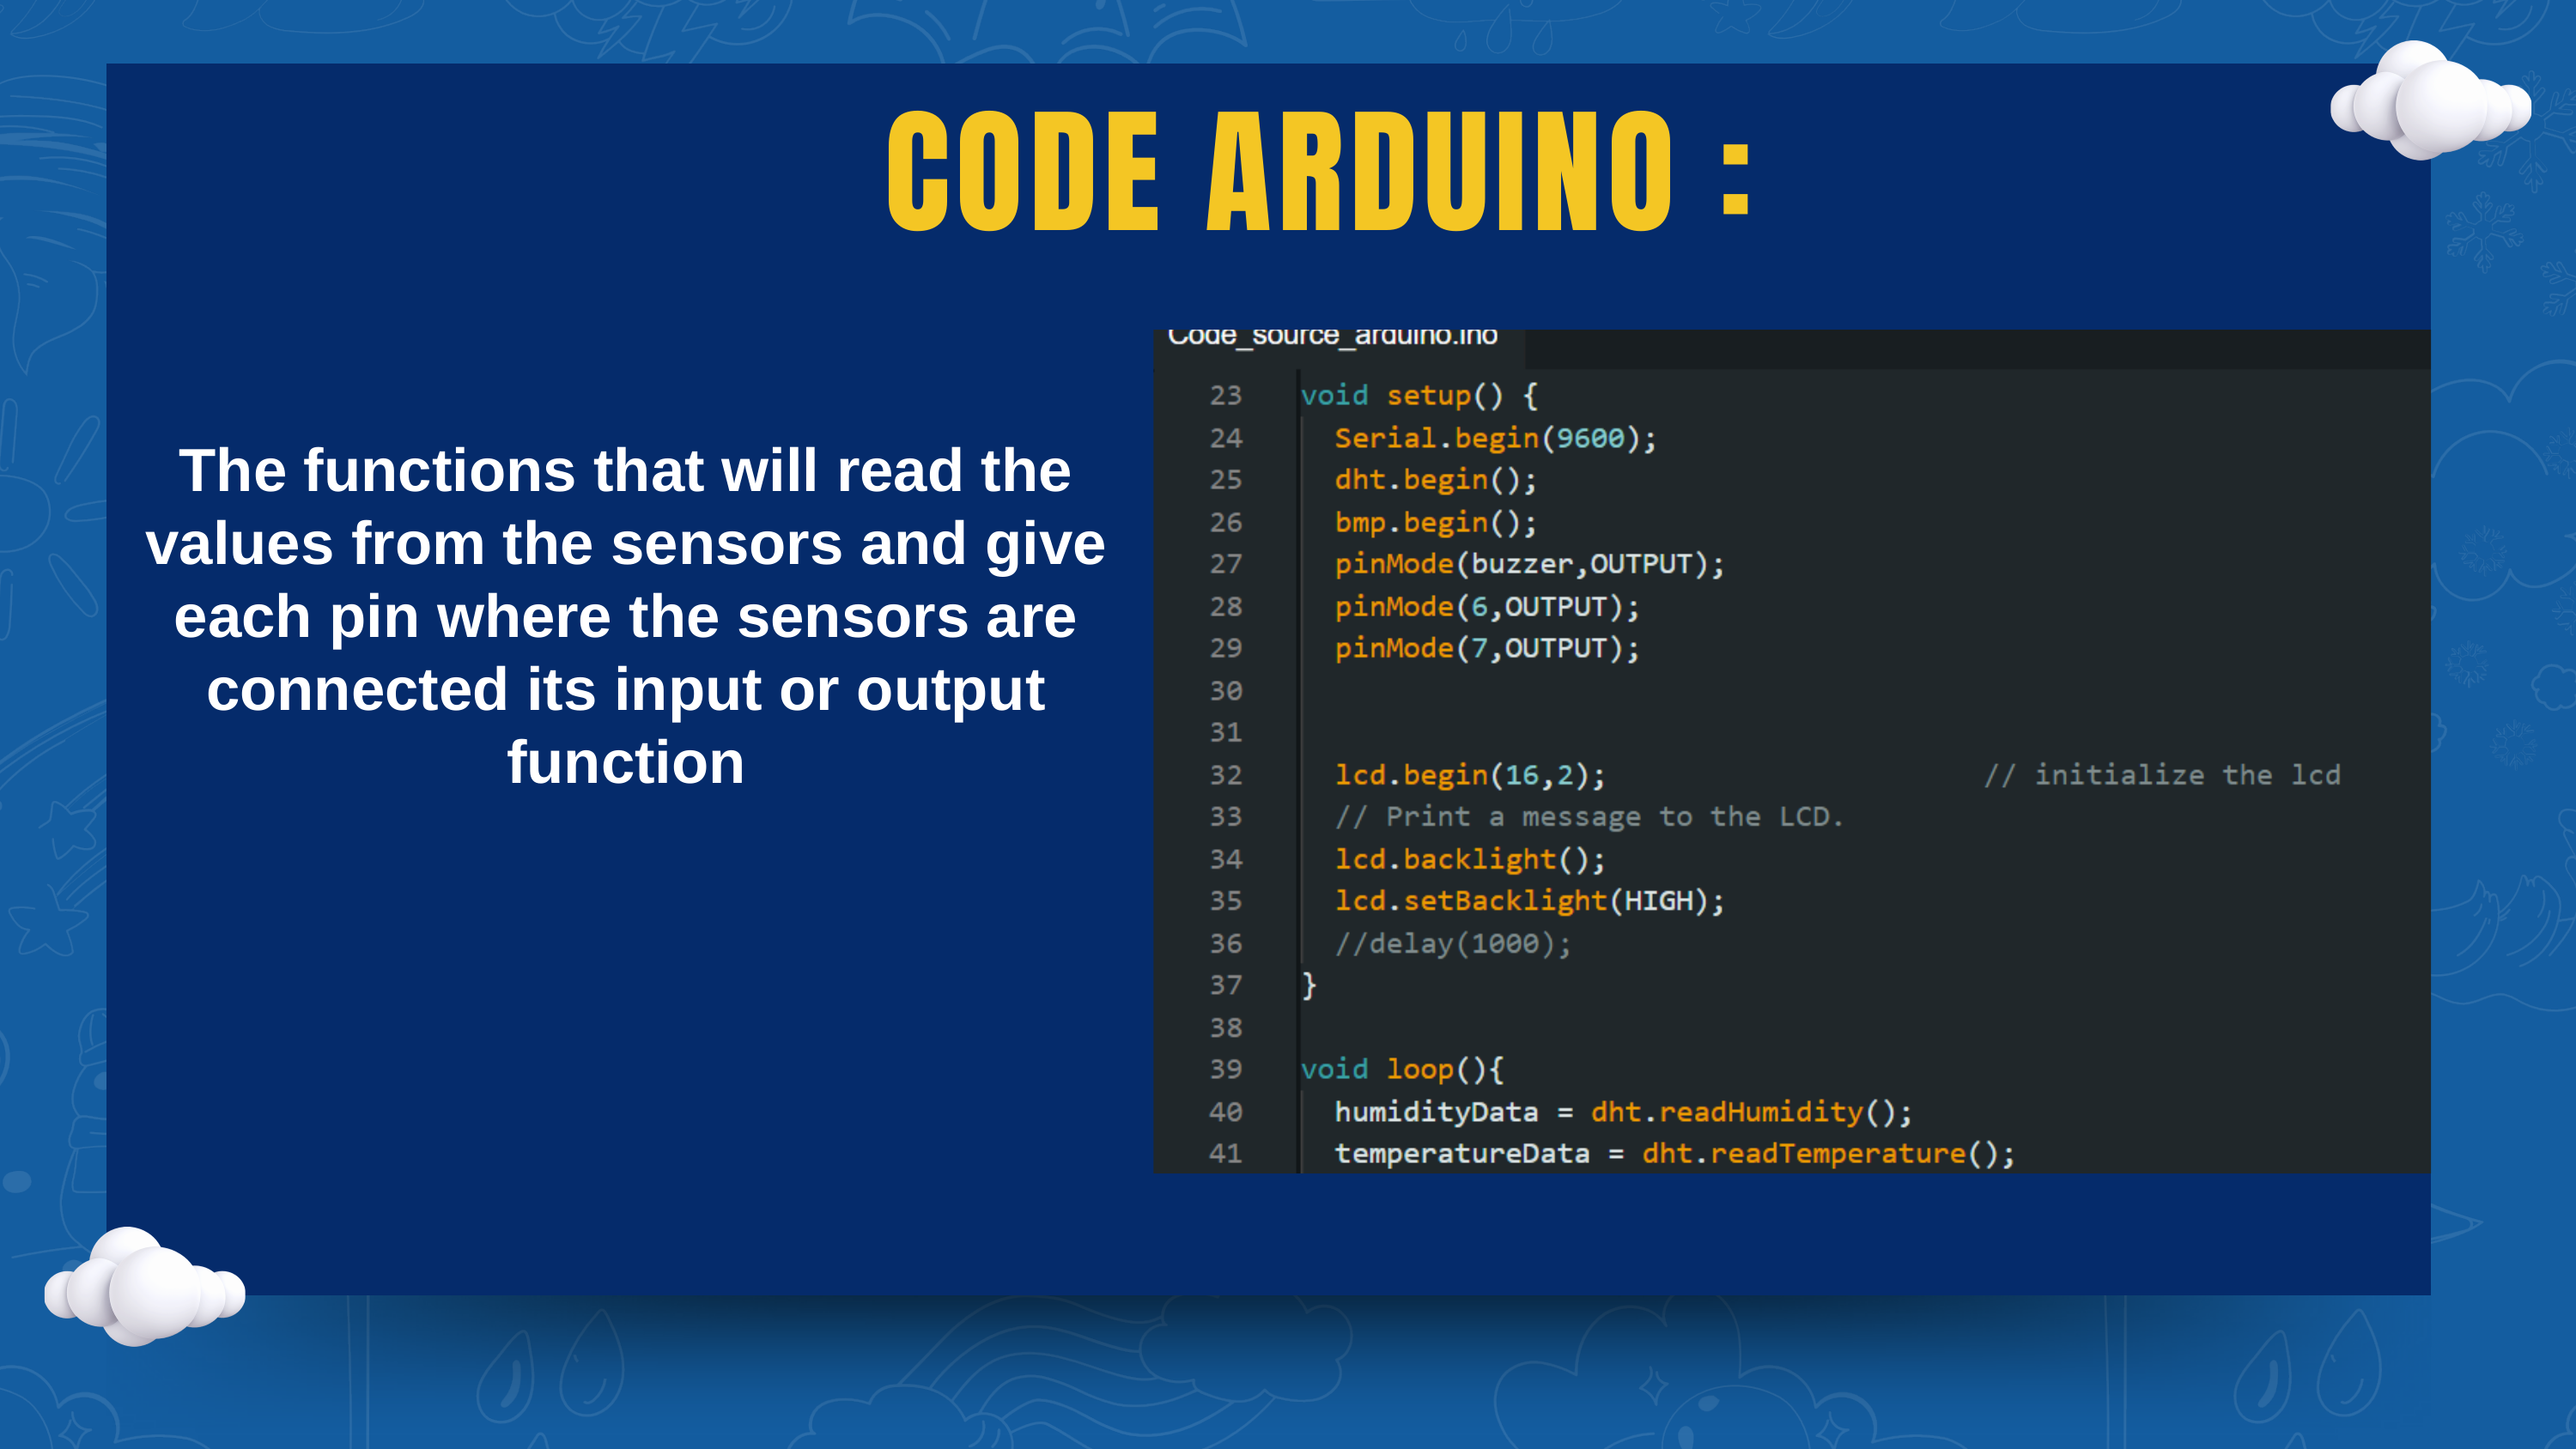

CODE ARDUINO :

The functions that will read the values ​​from the sensors and give each pin where the sensors are connected its input or output function